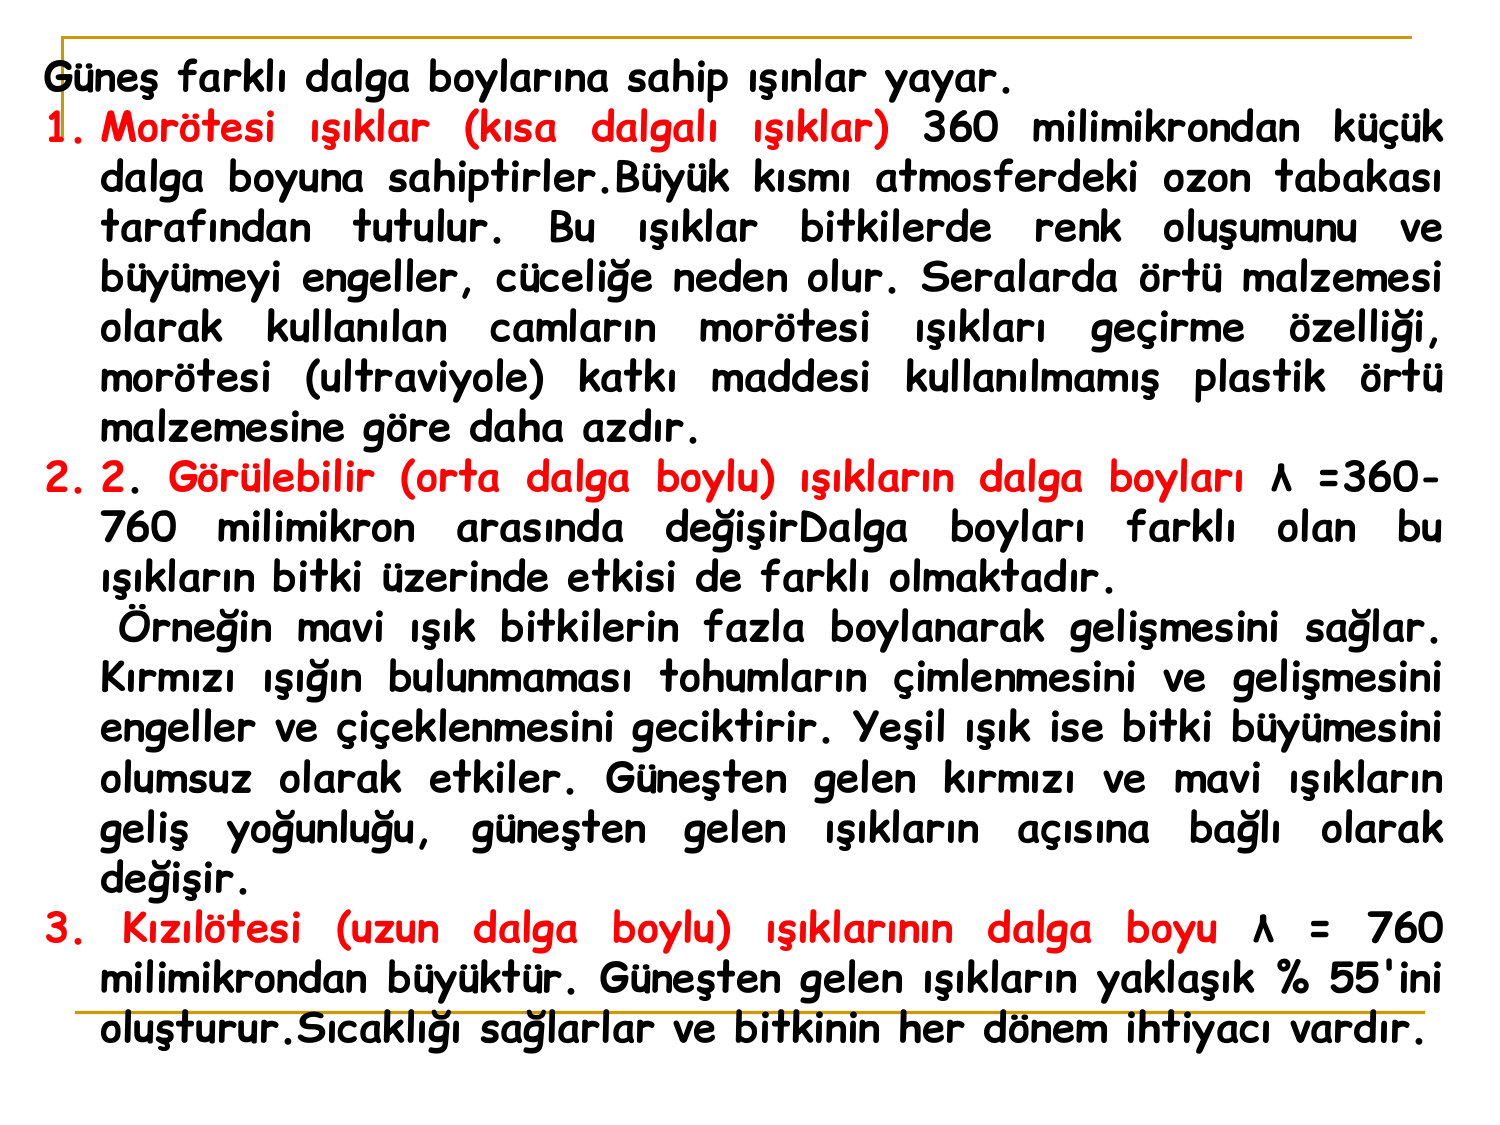

Güneş farklı dalga boylarına sahip ışınlar yayar.
Morötesi ışıklar (kısa dalgalı ışıklar) 360 milimikrondan küçük dalga boyuna sahiptirler.Büyük kısmı atmosferdeki ozon tabakası tarafından tutulur. Bu ışıklar bitkilerde renk oluşumunu ve büyümeyi engeller, cüceliğe neden olur. Seralarda örtü malzemesi olarak kullanılan camların morötesi ışıkları geçirme özelliği, morötesi (ultraviyole) katkı maddesi kullanılmamış plastik örtü malzemesine göre daha azdır.
2. Görülebilir (orta dalga boylu) ışıkların dalga boyları λ =360-760 milimikron arasında değişirDalga boyları farklı olan bu ışıkların bitki üzerinde etkisi de farklı olmaktadır.
   Örneğin mavi ışık bitkilerin fazla boylanarak gelişmesini sağlar. Kırmızı ışığın bulunmaması tohumların çimlenmesini ve gelişmesini engeller ve çiçeklenmesini geciktirir. Yeşil ışık ise bitki büyümesini olumsuz olarak etkiler. Güneşten gelen kırmızı ve mavi ışıkların geliş yoğunluğu, güneşten gelen ışıkların açısına bağlı olarak değişir.
3. Kızılötesi (uzun dalga boylu) ışıklarının dalga boyu λ = 760 milimikrondan büyüktür. Güneşten gelen ışıkların yaklaşık % 55'ini oluşturur.Sıcaklığı sağlarlar ve bitkinin her dönem ihtiyacı vardır.